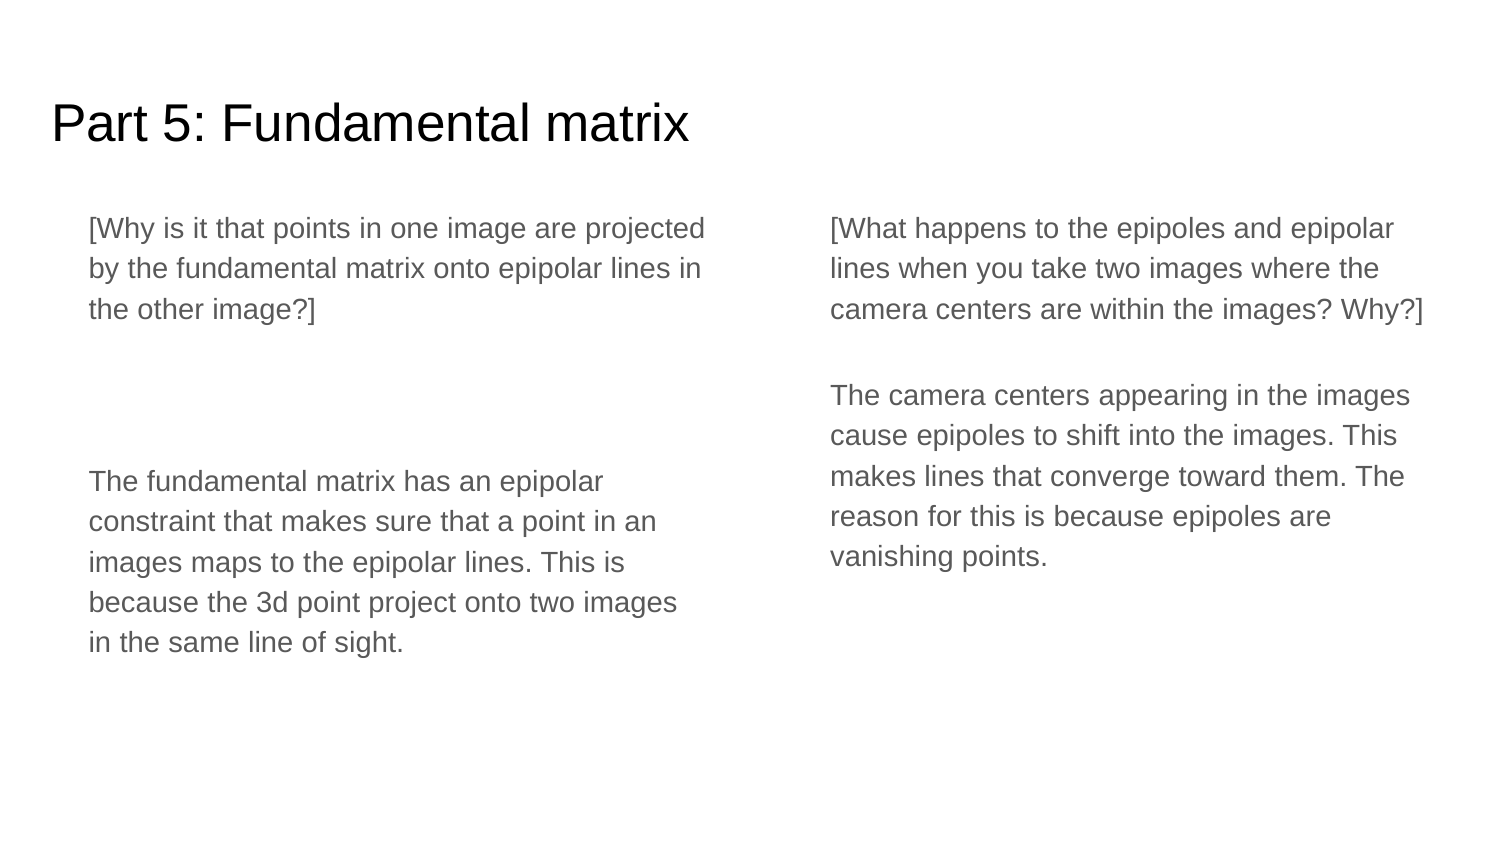

# Part 5: Fundamental matrix
[Why is it that points in one image are projected by the fundamental matrix onto epipolar lines in the other image?]

The fundamental matrix has an epipolar constraint that makes sure that a point in an images maps to the epipolar lines. This is because the 3d point project onto two images in the same line of sight.
[What happens to the epipoles and epipolar lines when you take two images where the camera centers are within the images? Why?]
The camera centers appearing in the images cause epipoles to shift into the images. This makes lines that converge toward them. The reason for this is because epipoles are vanishing points.